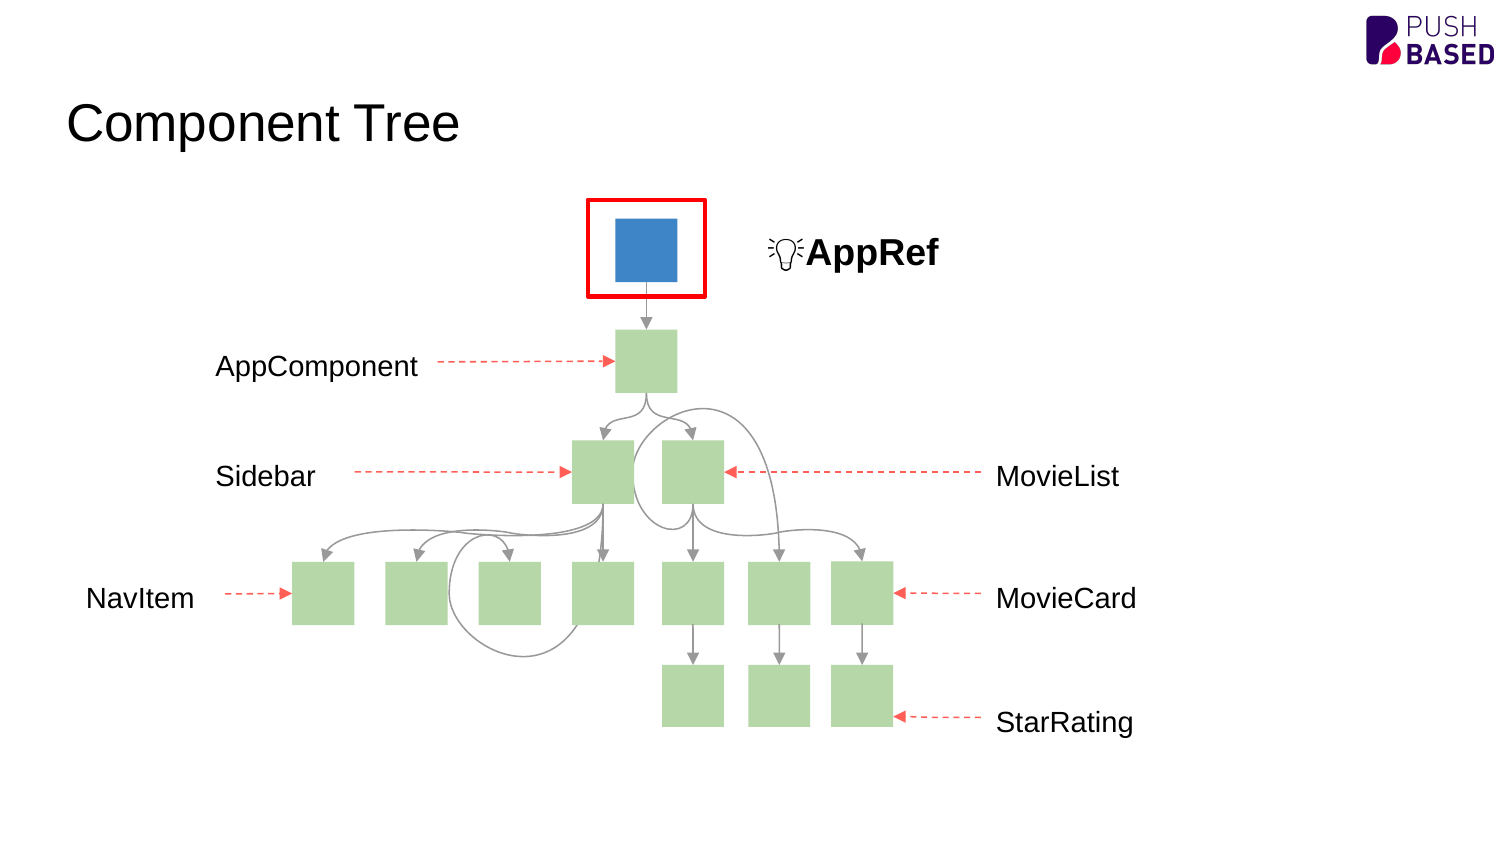

Component Tree

💡AppRef

AppComponent

Sidebar
MovieList

MovieCard
NavItem

StarRating